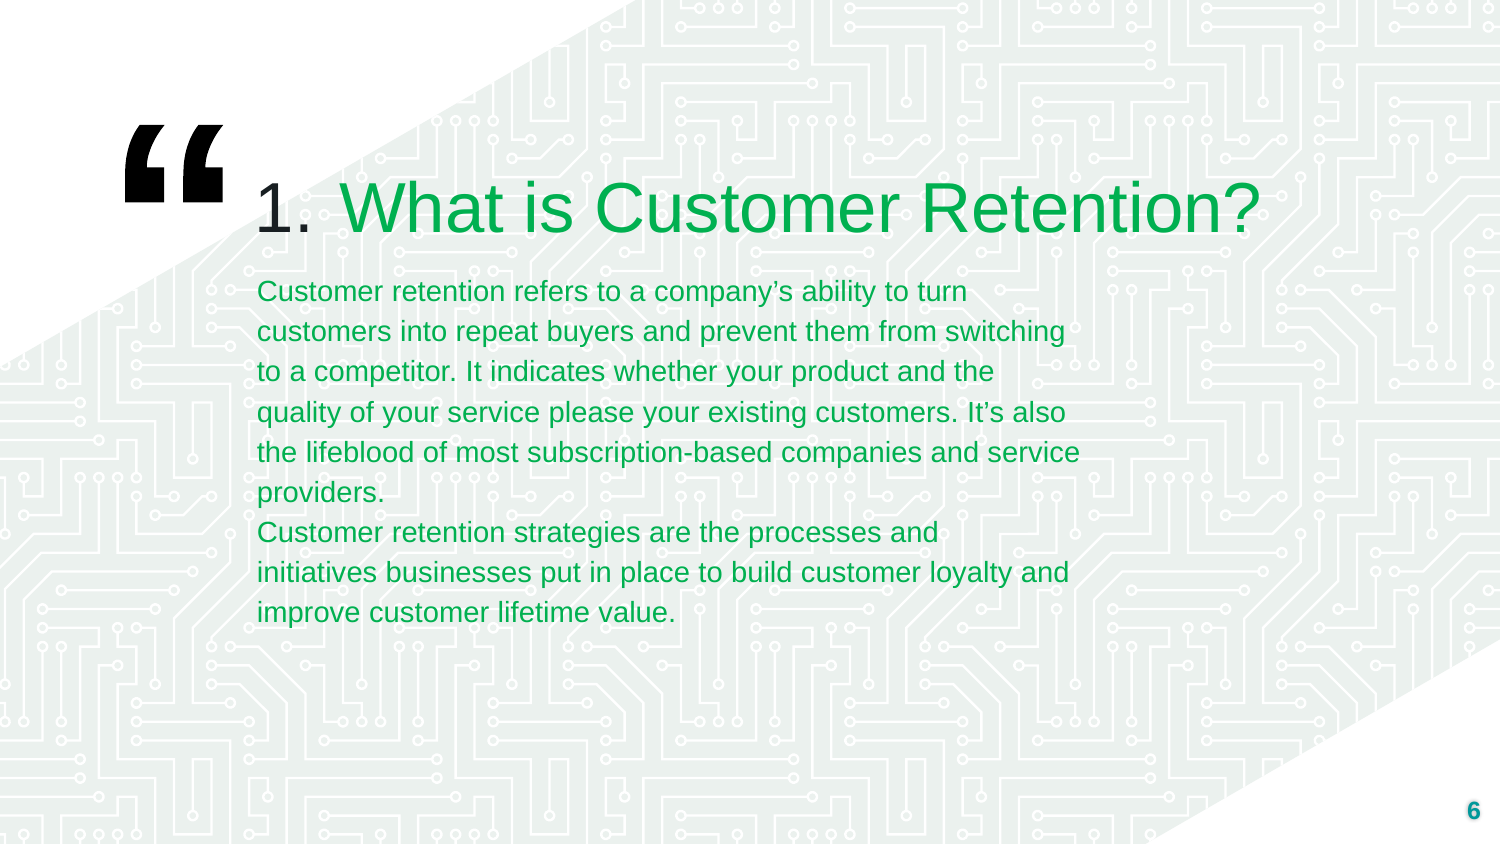

What is Customer Retention?
Customer retention refers to a company’s ability to turn
customers into repeat buyers and prevent them from switching
to a competitor. It indicates whether your product and the
quality of your service please your existing customers. It’s also
the lifeblood of most subscription-based companies and service
providers.
Customer retention strategies are the processes and
initiatives businesses put in place to build customer loyalty and
improve customer lifetime value.

6